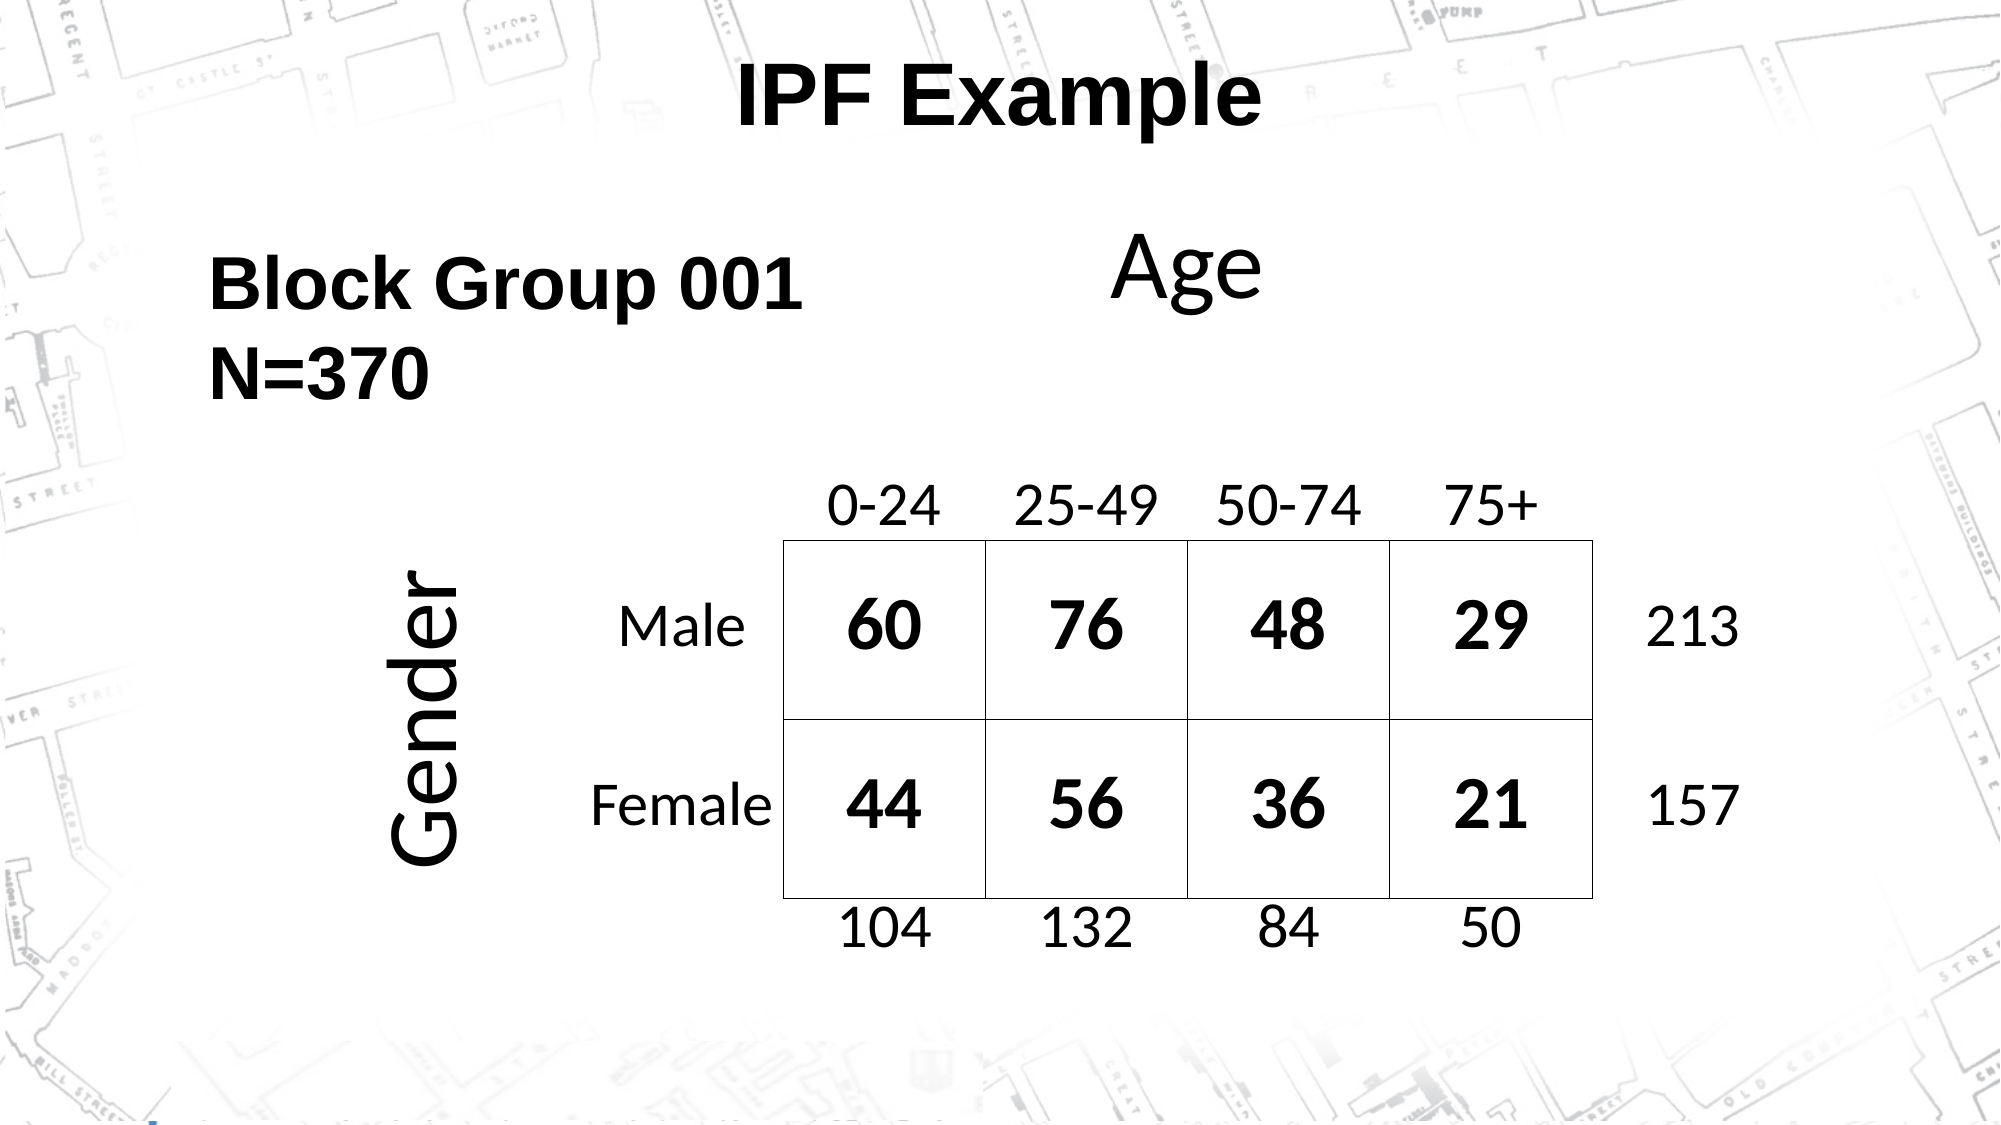

# IPF Example
|  | Age |  |  |  |  |  |
| --- | --- | --- | --- | --- | --- | --- |
| Gender |  | 0-24 | 25-49 | 50-74 | 75+ |  |
|  | Male | 60 | 76 | 48 | 29 | 213 |
|  | Female | 44 | 56 | 36 | 21 | 157 |
|  |  | 104 | 132 | 84 | 50 |  |
Block Group 001
N=370